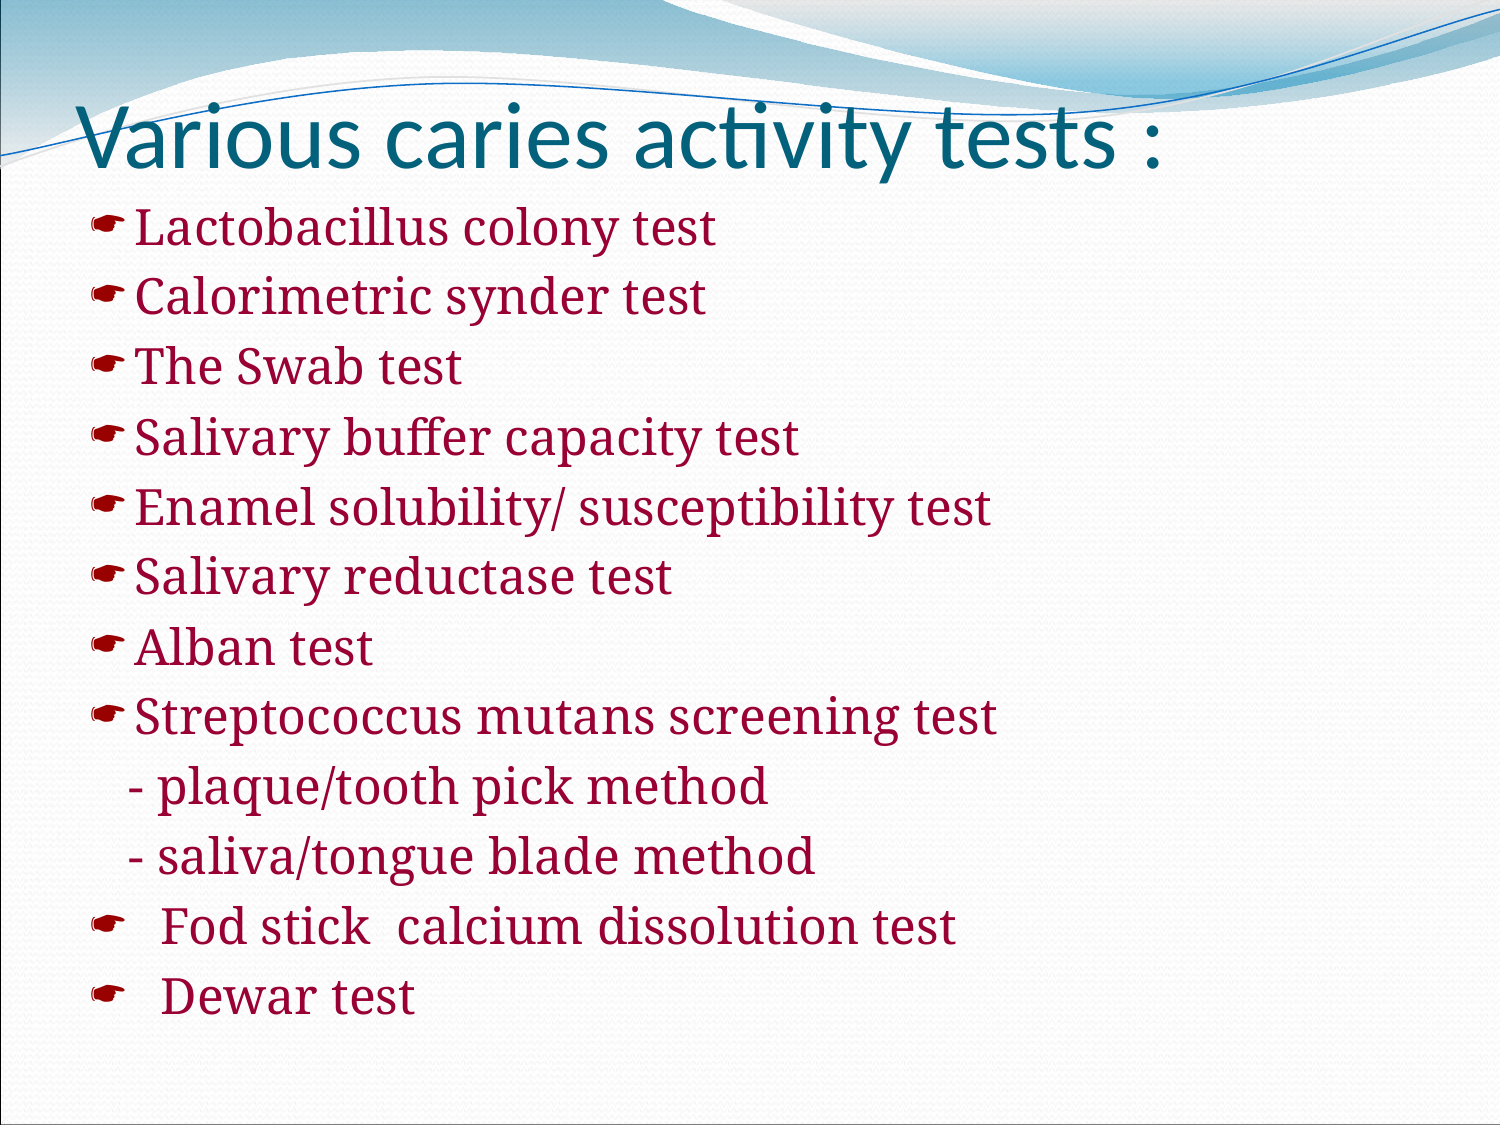

# Various caries activity tests :
Lactobacillus colony test
Calorimetric synder test
The Swab test
Salivary buffer capacity test
Enamel solubility/ susceptibility test
Salivary reductase test
Alban test
Streptococcus mutans screening test
   - plaque/tooth pick method
   - saliva/tongue blade method
  Fod stick  calcium dissolution test
  Dewar test